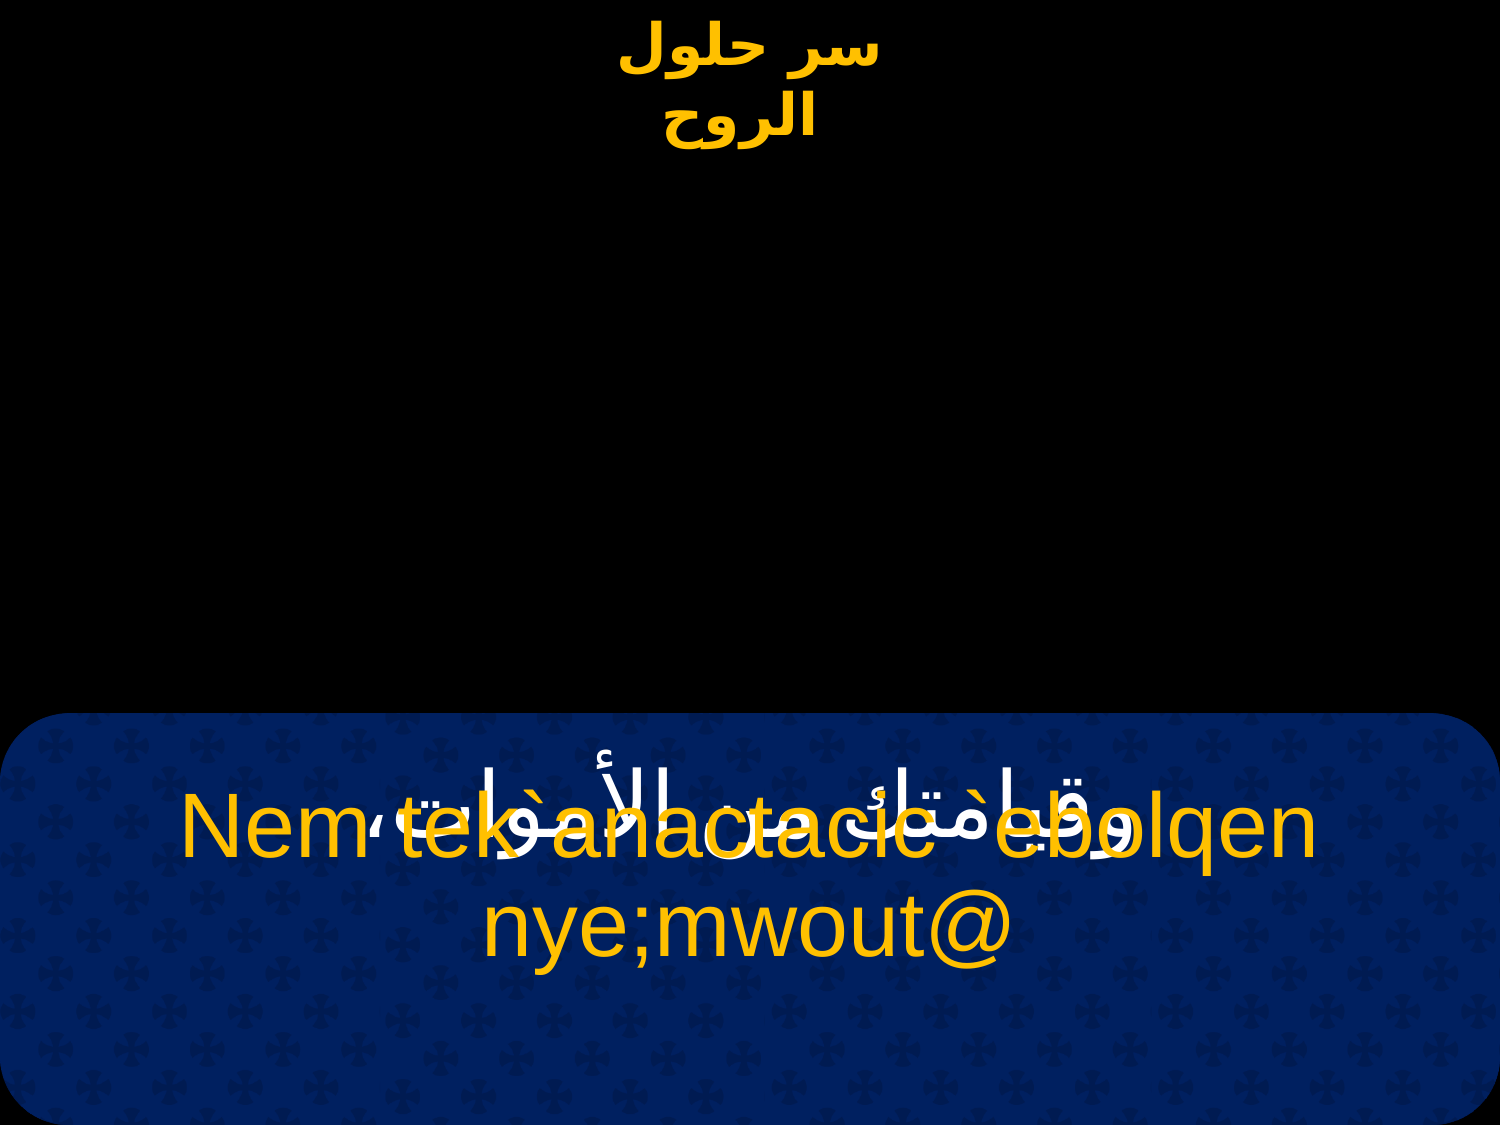

# وقيامتك من الأموات،
Nem tek`anactacic `ebolqen nye;mwout@